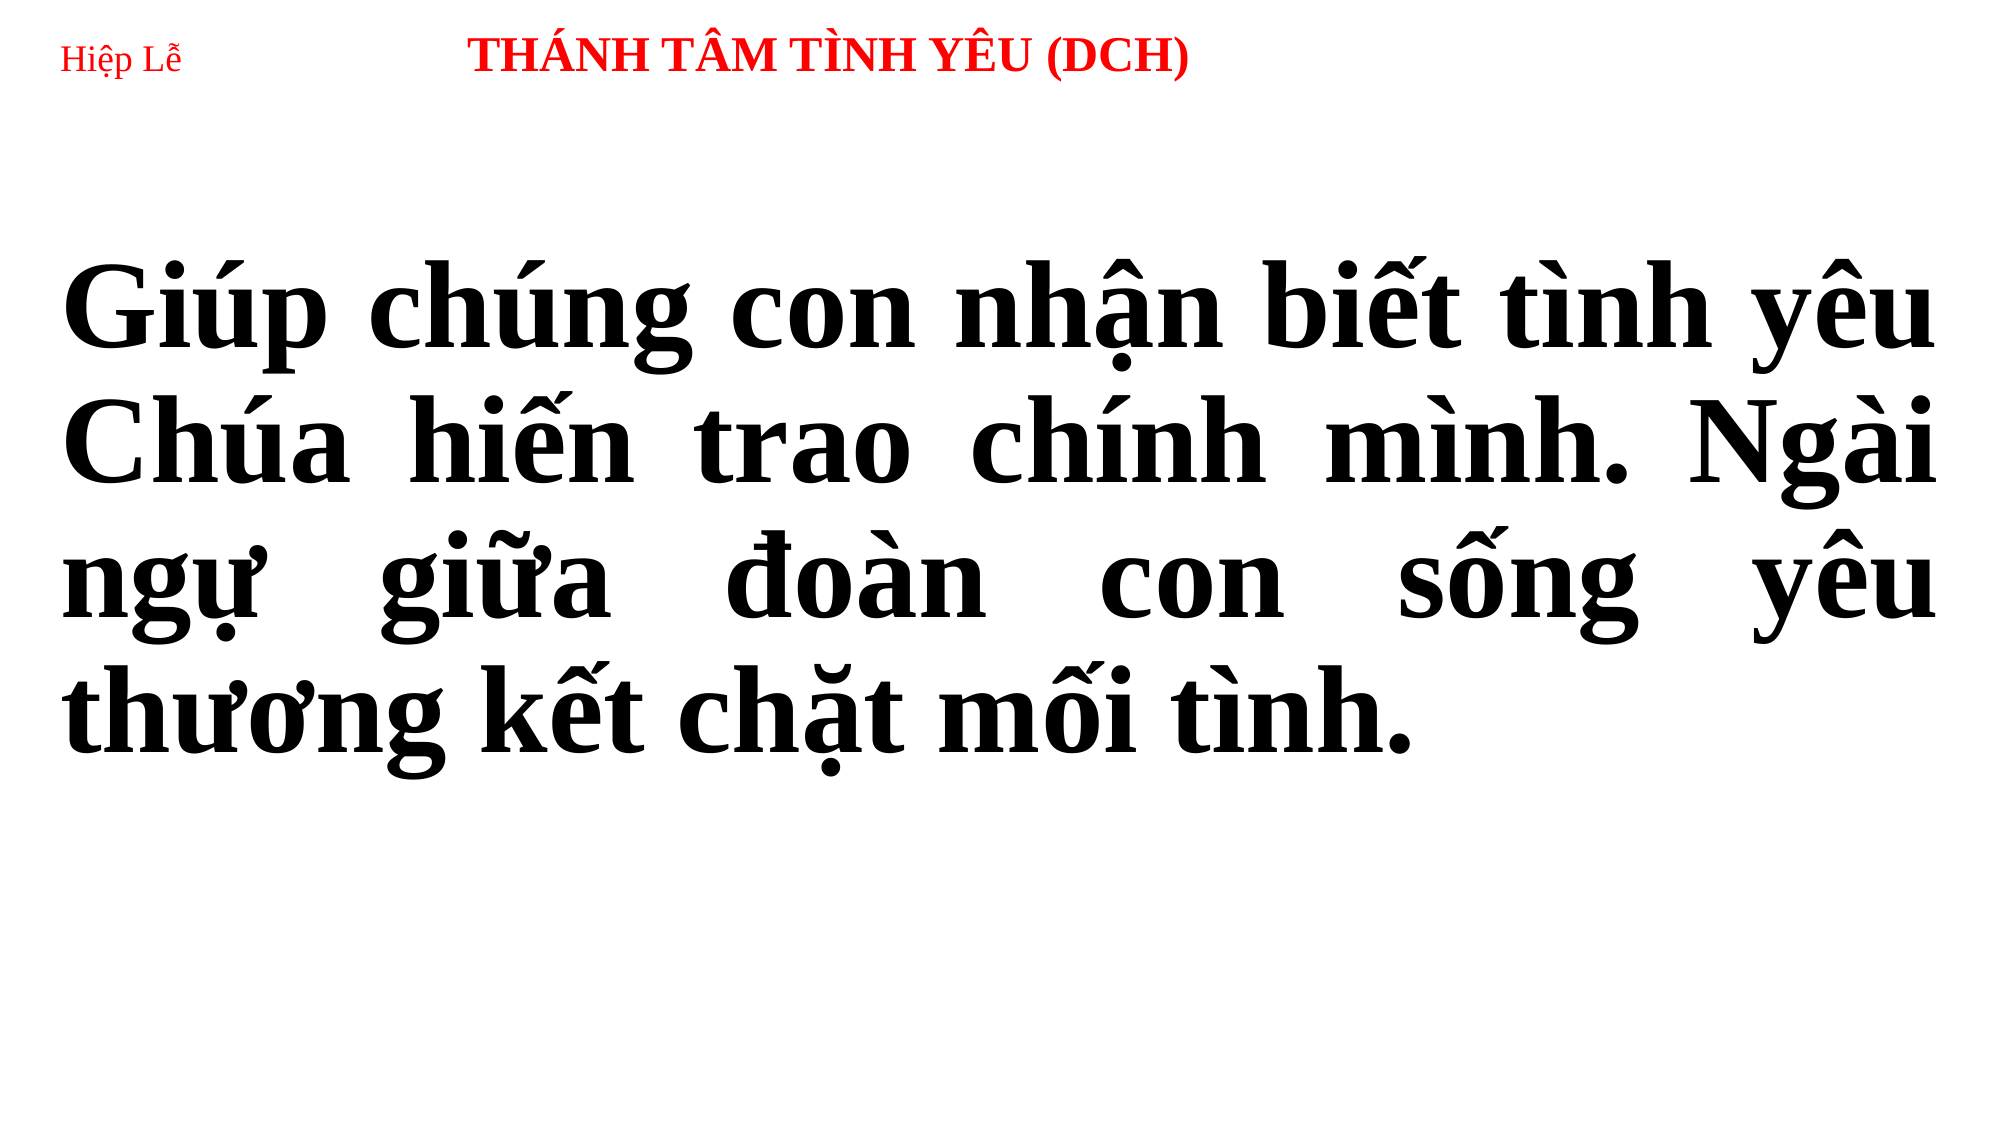

# Hiệp Lễ                              THÁNH TÂM TÌNH YÊU (DCH)
Giúp chúng con nhận biết tình yêu Chúa hiến trao chính mình. Ngài ngự giữa đoàn con sống yêu thương kết chặt mối tình.